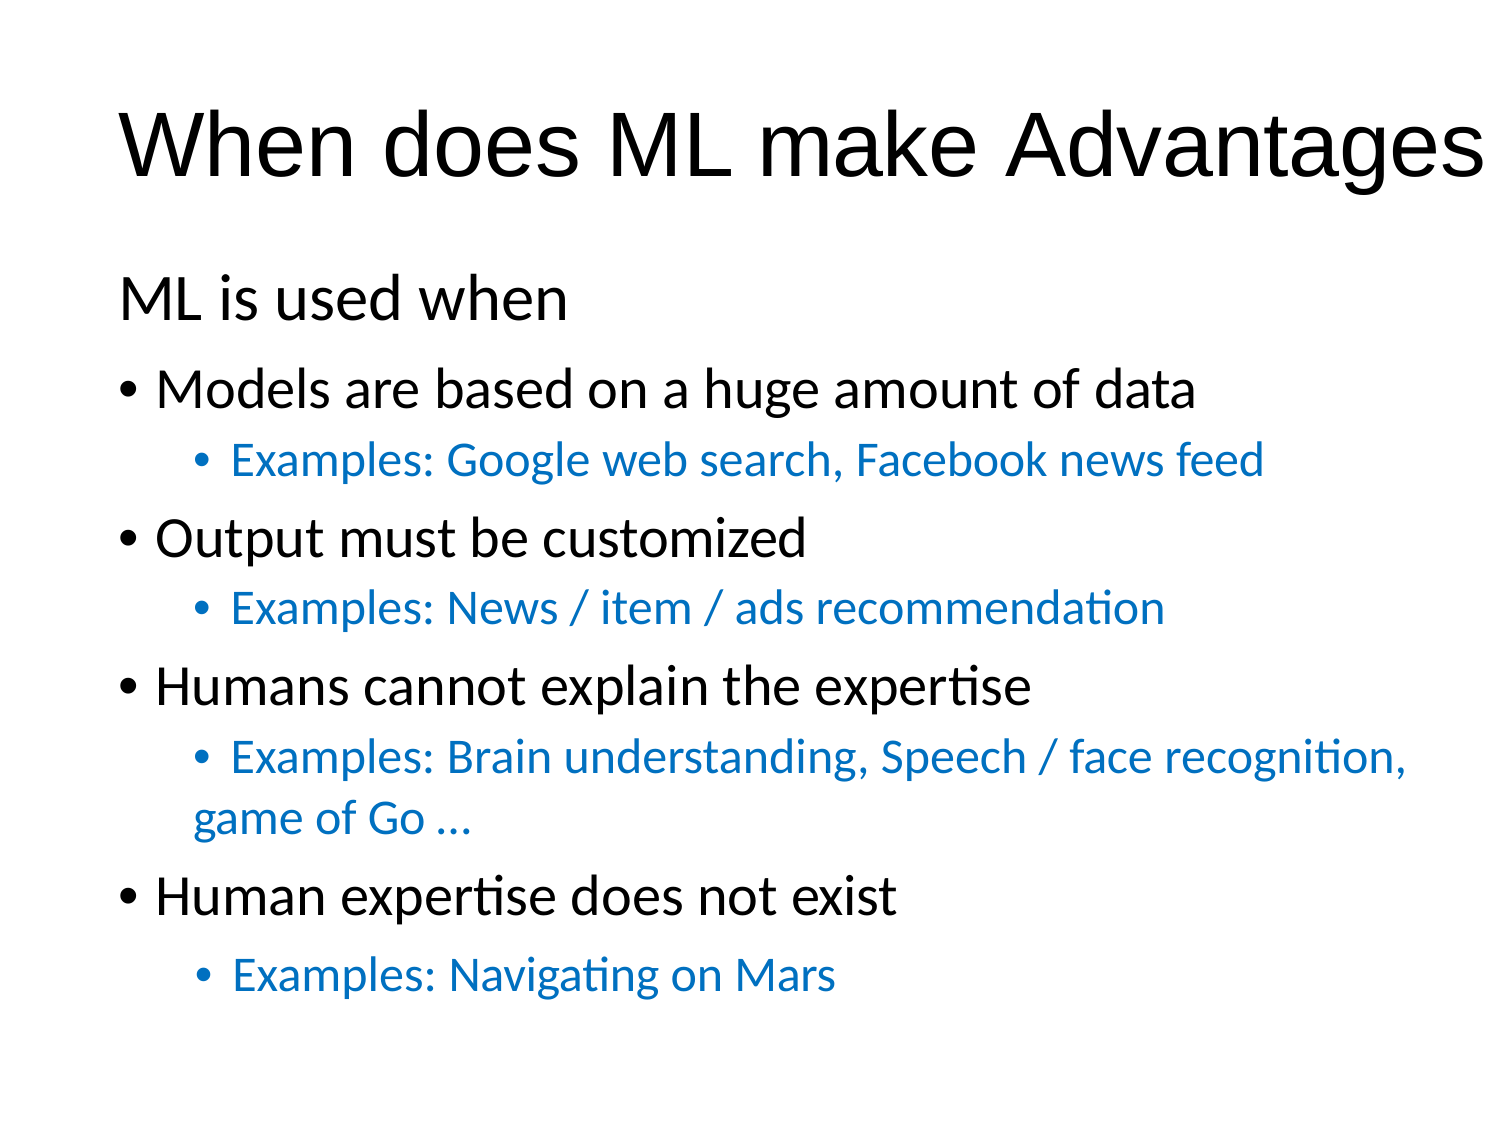

When does ML make Advantages
ML is used when
• Models are based on a huge amount of data
• Examples: Google web search, Facebook news feed
• Output must be customized
• Examples: News / item / ads recommendation
• Humans cannot explain the expertise
• Examples: Brain understanding, Speech / face recognition, game of Go …
• Human expertise does not exist
• Examples: Navigating on Mars